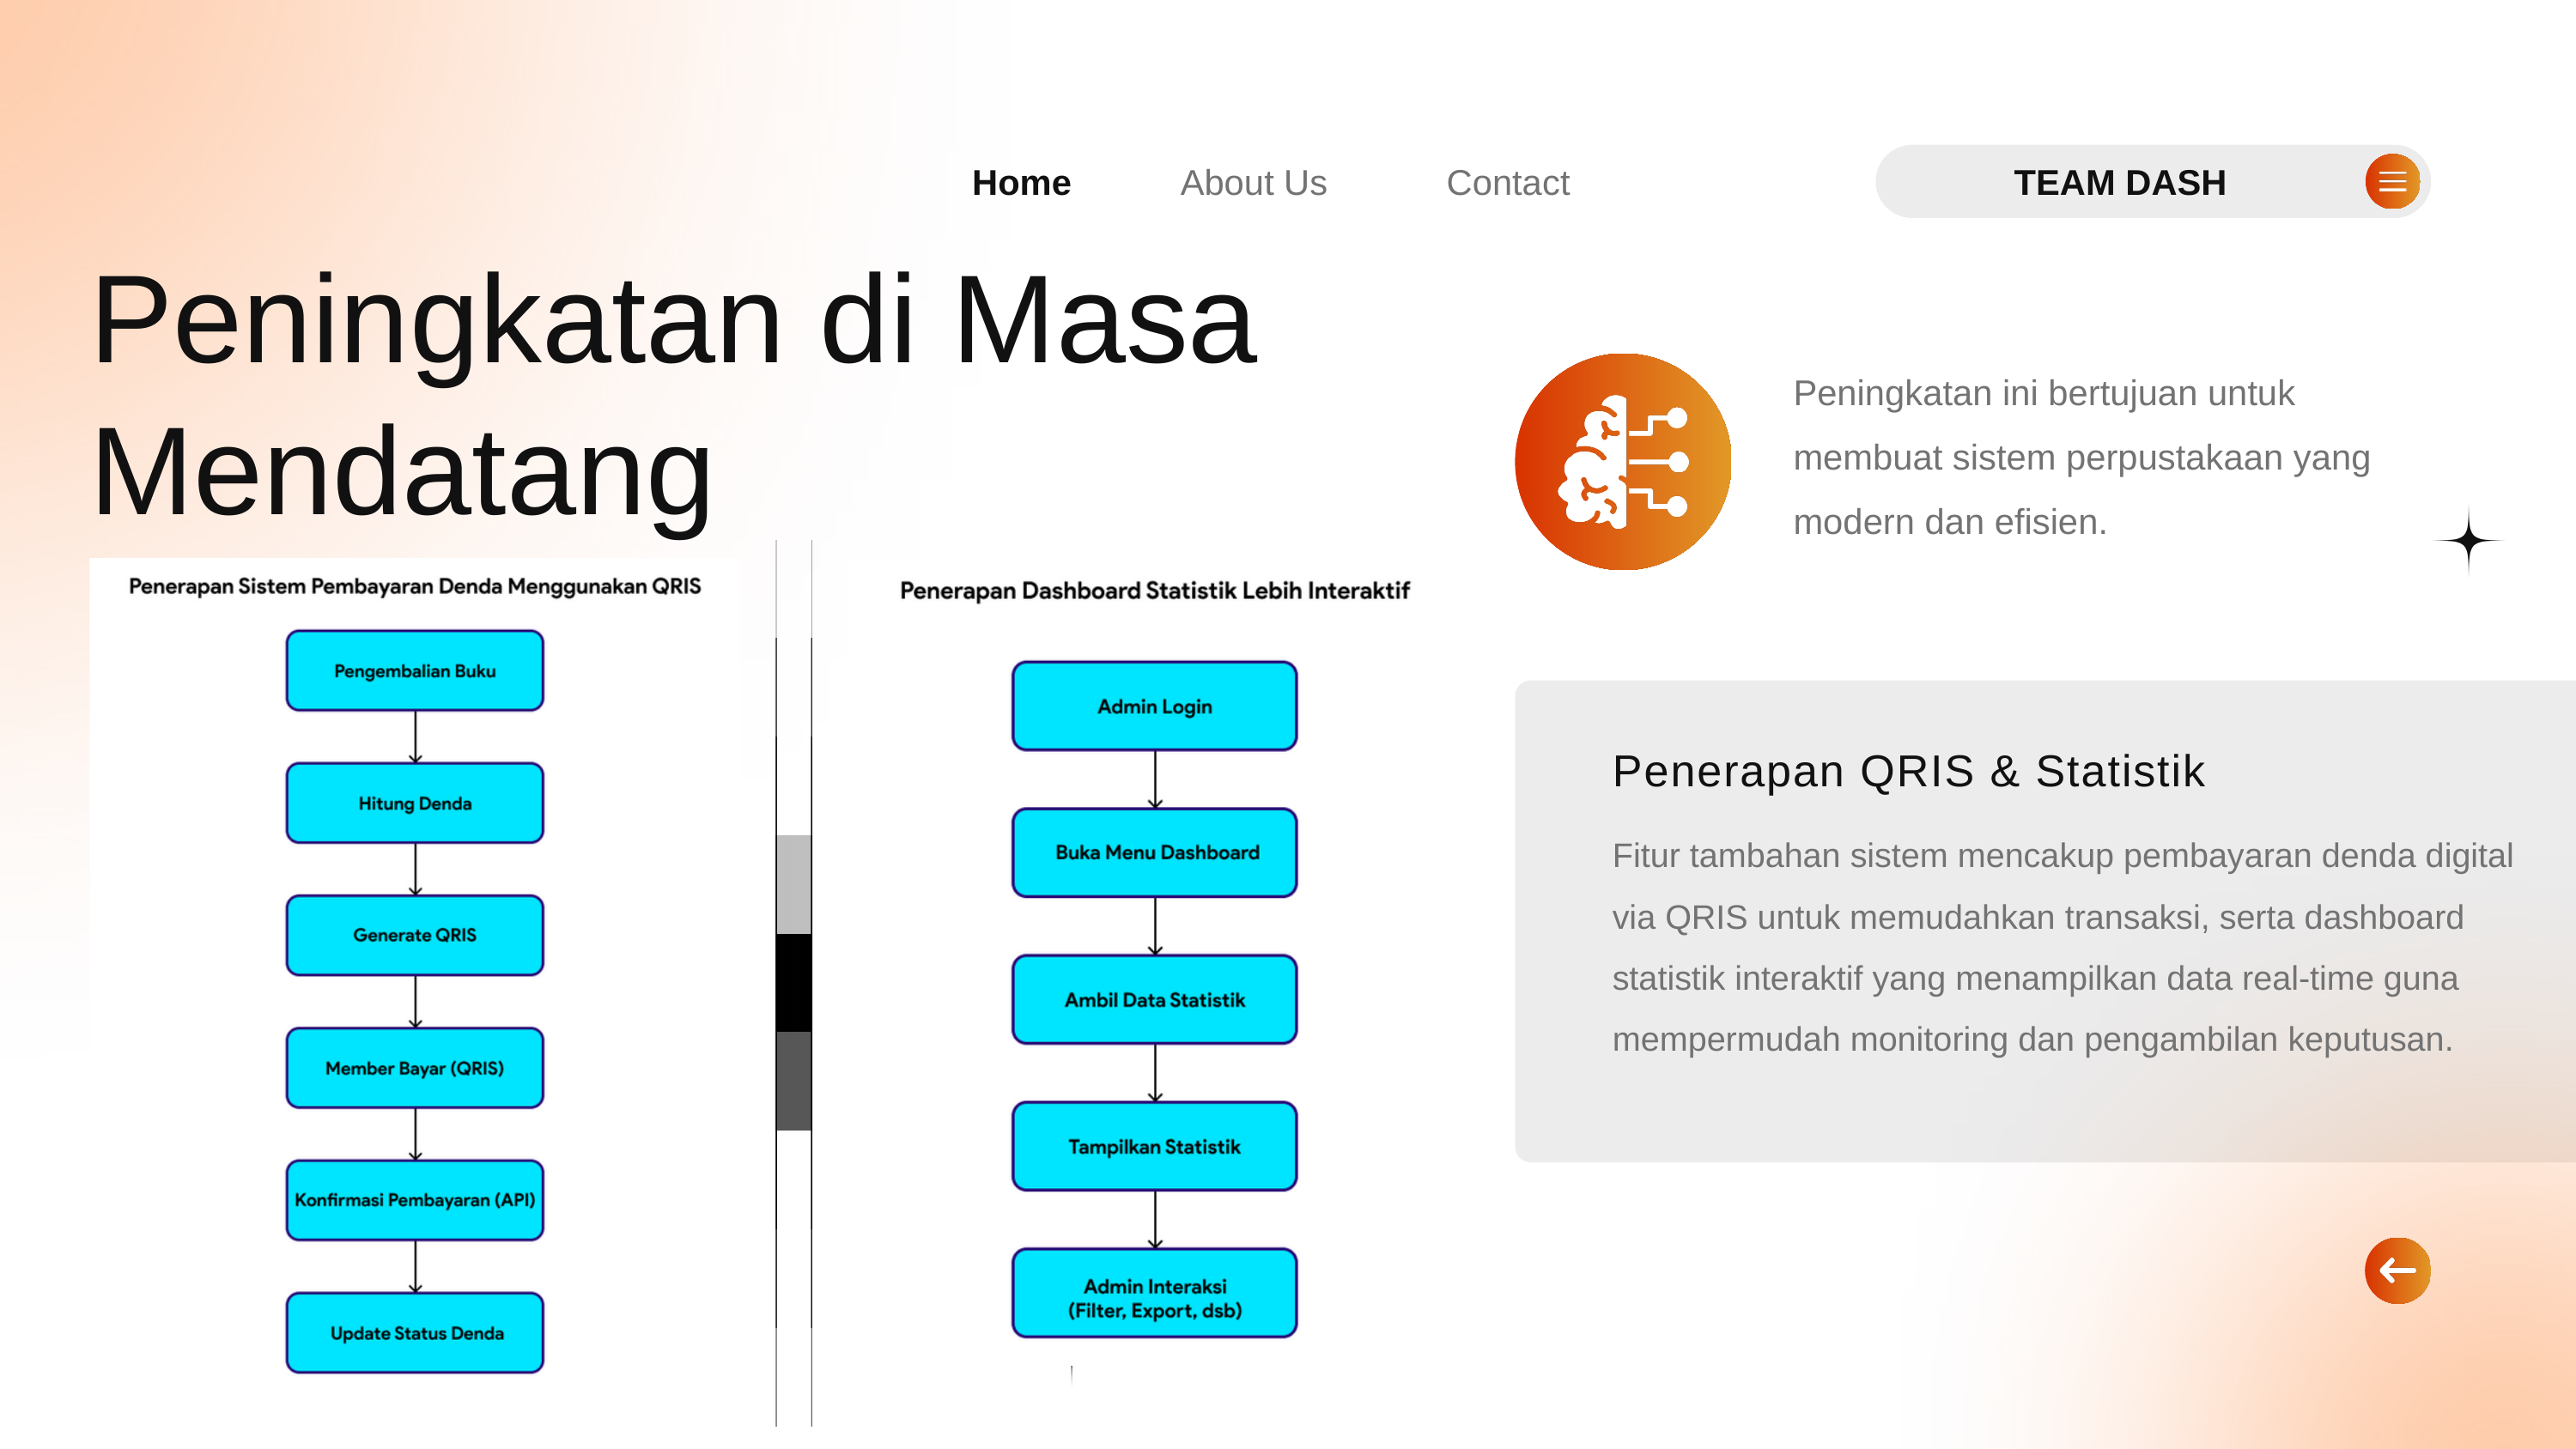

Home
About Us
Contact
TEAM DASH

Peningkatan di Masa Mendatang
Peningkatan ini bertujuan untuk membuat sistem perpustakaan yang modern dan efisien.

Penerapan QRIS & Statistik
Fitur tambahan sistem mencakup pembayaran denda digital via QRIS untuk memudahkan transaksi, serta dashboard statistik interaktif yang menampilkan data real-time guna mempermudah monitoring dan pengambilan keputusan.